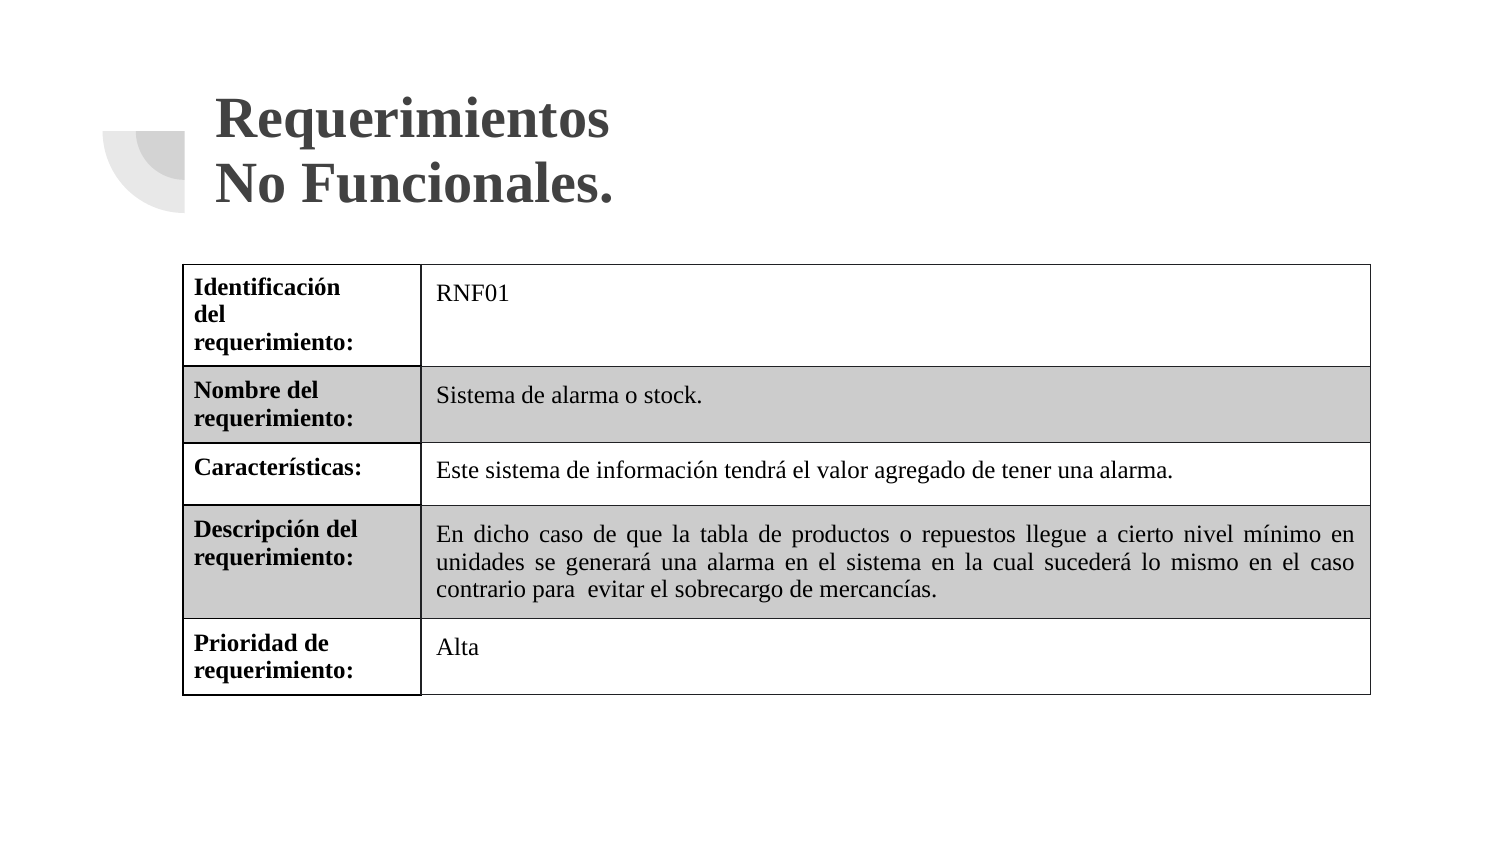

# Requerimientos
No Funcionales.
| Identificación del requerimiento: | RNF01 |
| --- | --- |
| Nombre del requerimiento: | Sistema de alarma o stock. |
| Características: | Este sistema de información tendrá el valor agregado de tener una alarma. |
| Descripción del requerimiento: | En dicho caso de que la tabla de productos o repuestos llegue a cierto nivel mínimo en unidades se generará una alarma en el sistema en la cual sucederá lo mismo en el caso contrario para evitar el sobrecargo de mercancías. |
| Prioridad de requerimiento: | Alta |